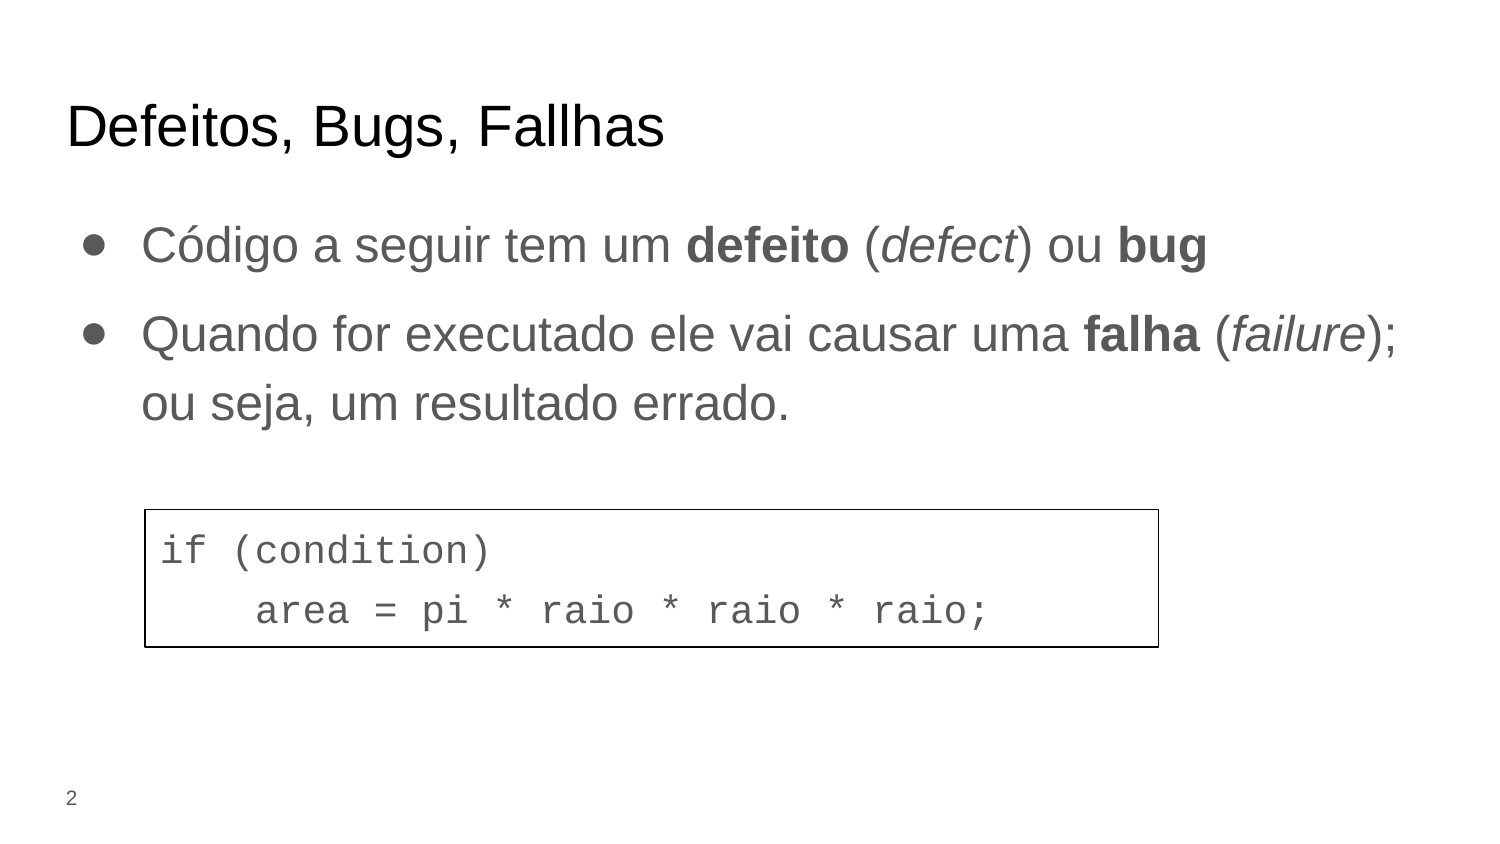

# Defeitos, Bugs, Fallhas
Código a seguir tem um defeito (defect) ou bug
Quando for executado ele vai causar uma falha (failure); ou seja, um resultado errado.

if (condition)
    area = pi * raio * raio * raio;
2